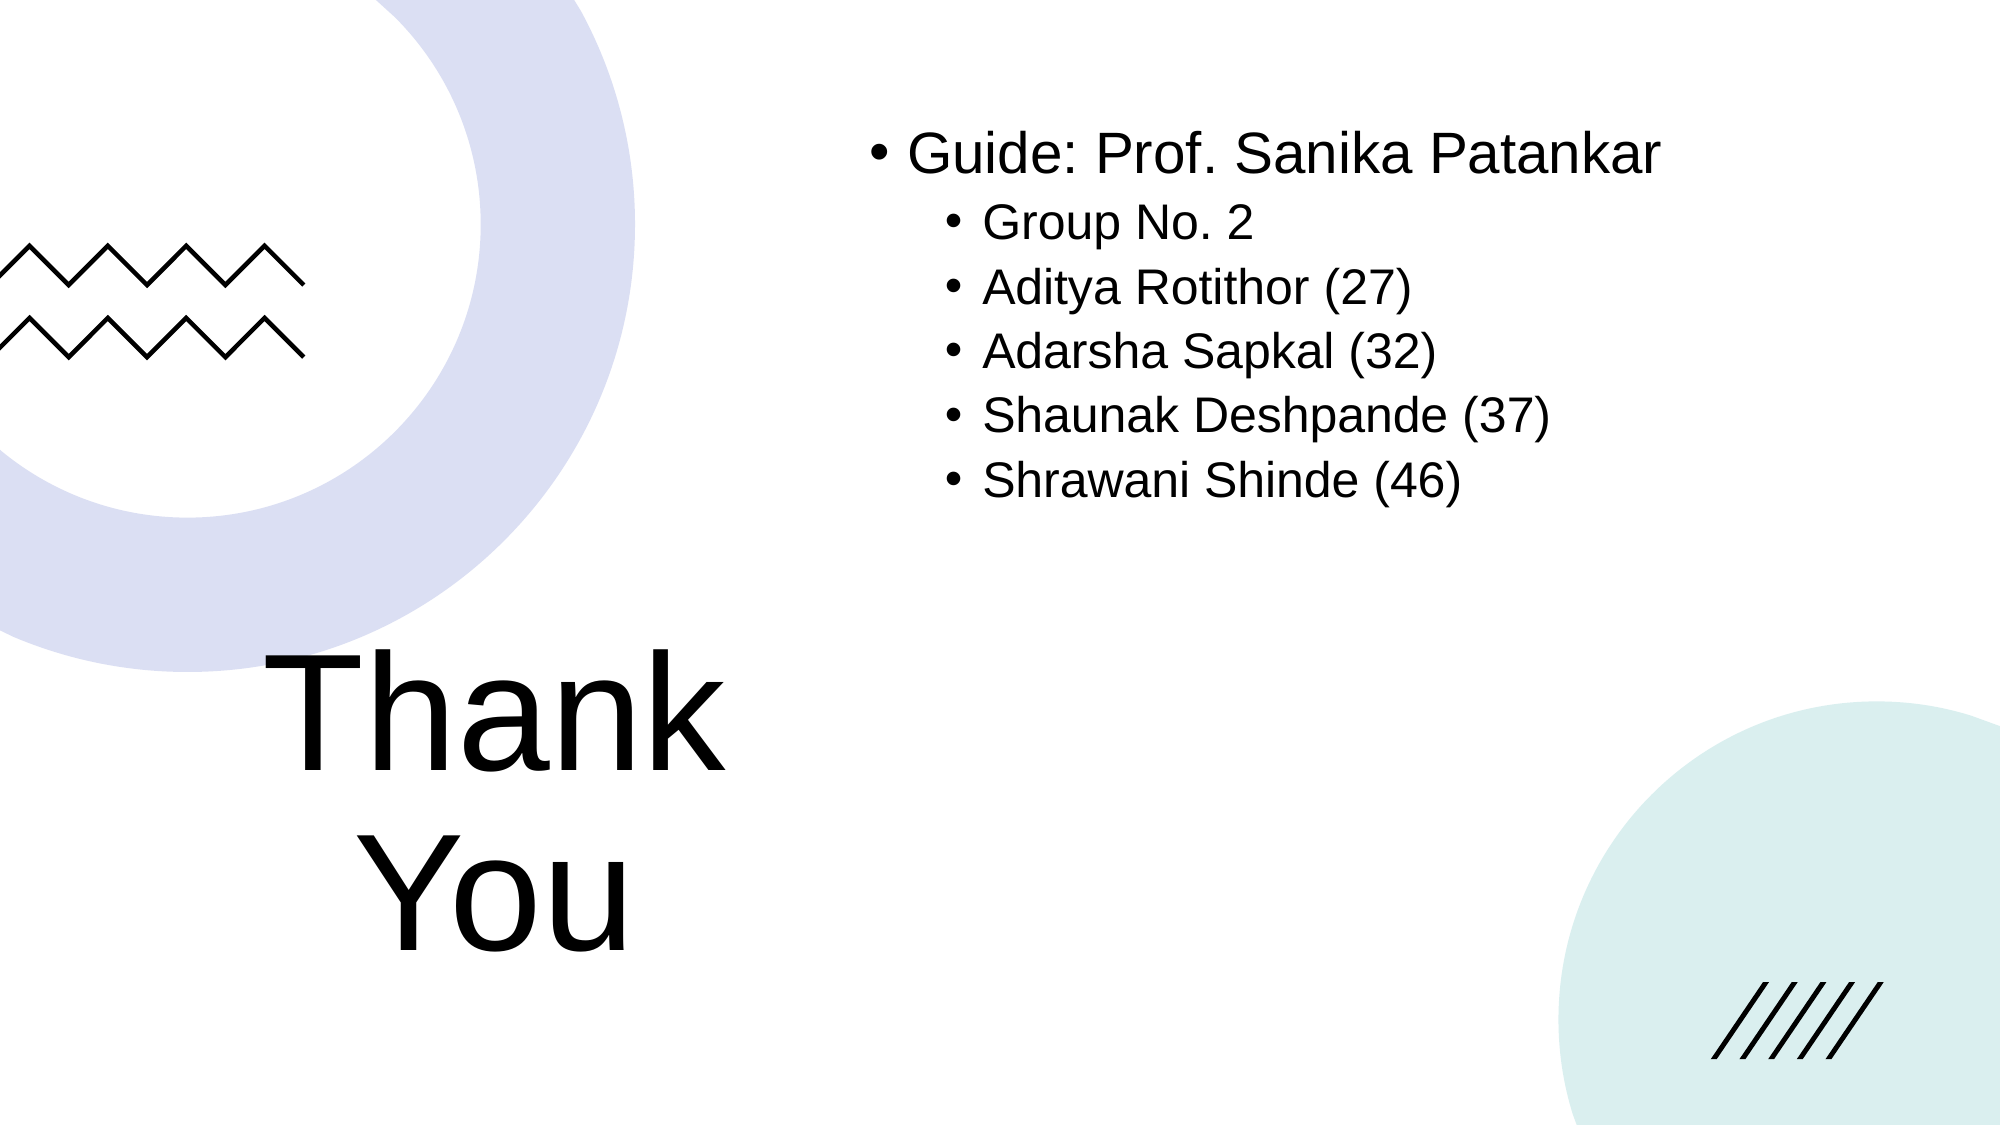

Guide: Prof. Sanika Patankar
Group No. 2
Aditya Rotithor (27)
Adarsha Sapkal (32)
Shaunak Deshpande (37)
Shrawani Shinde (46)

# Thank You